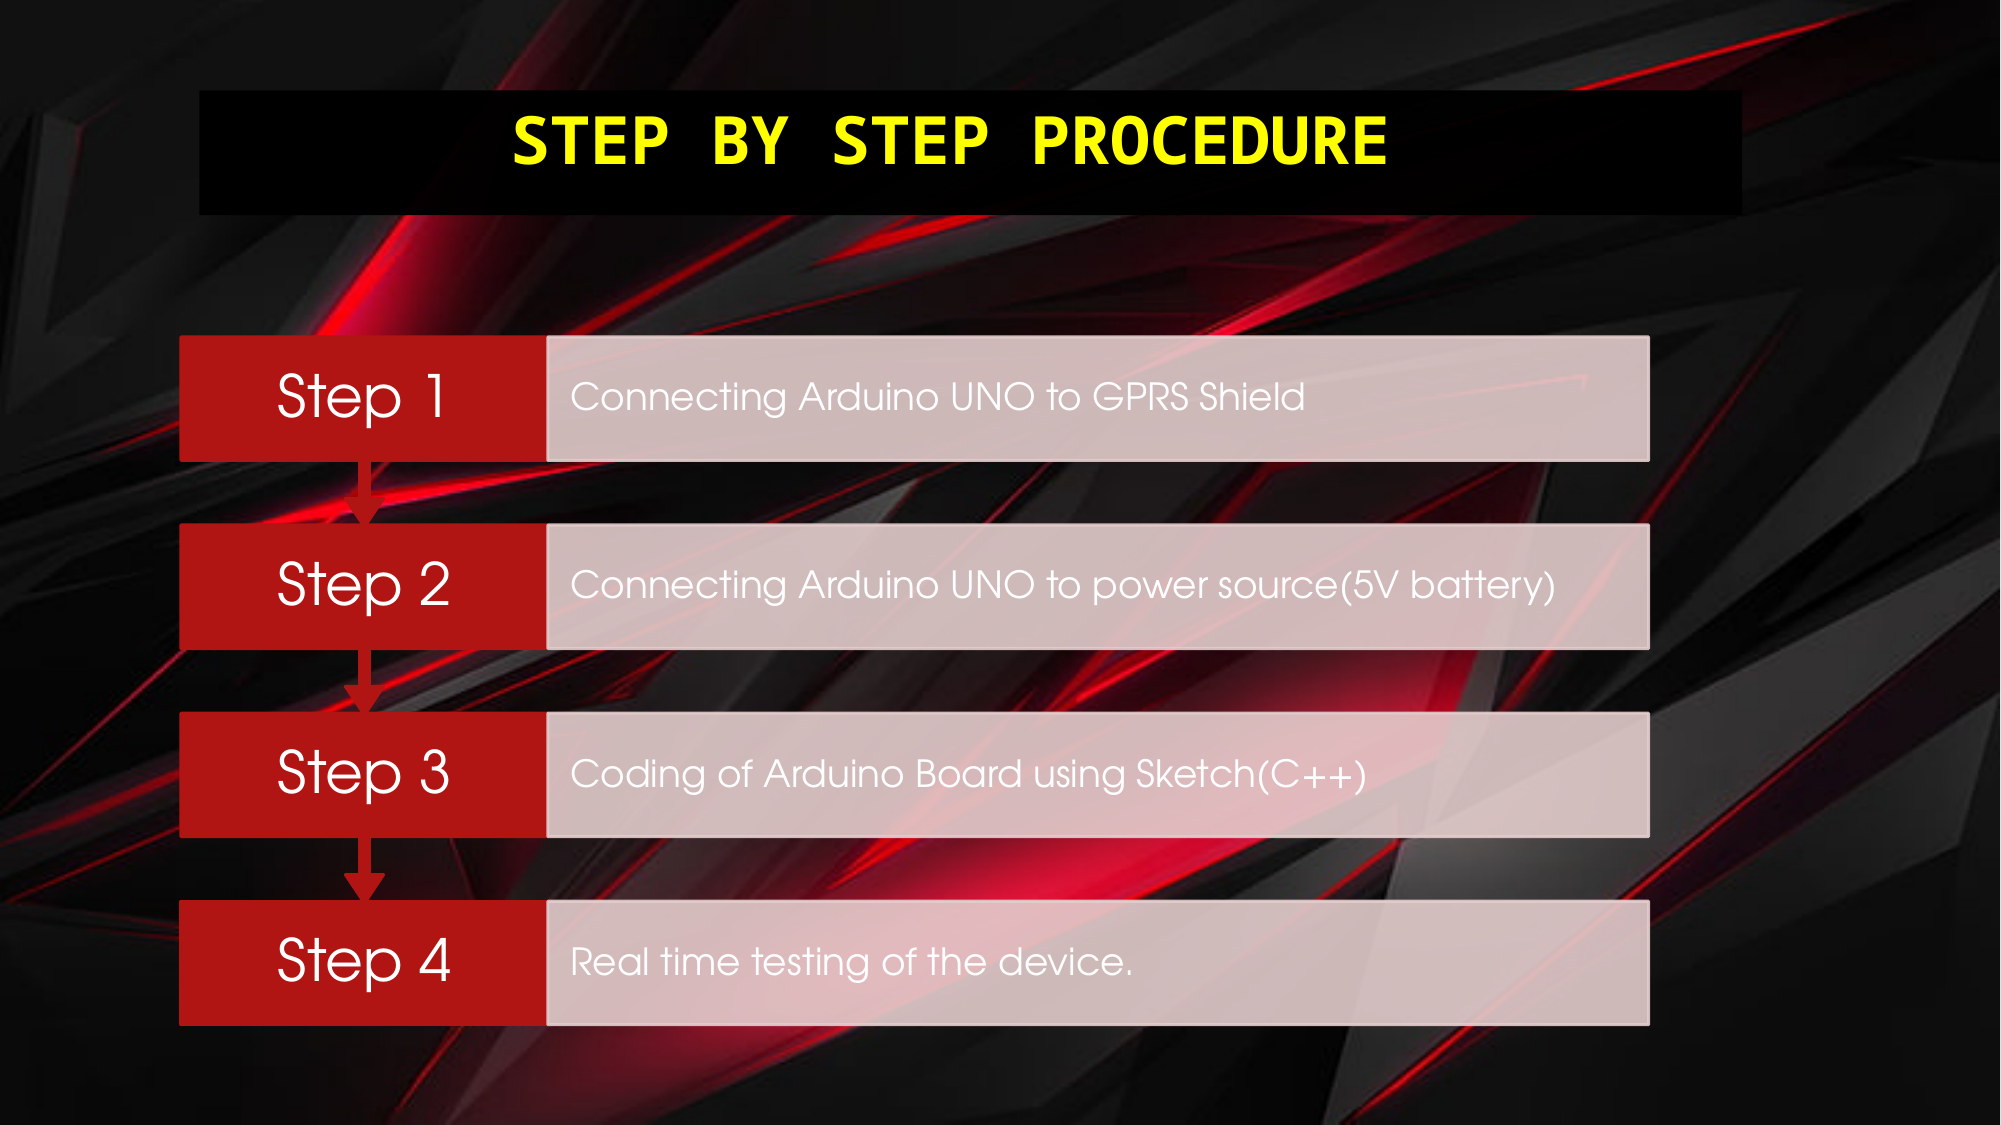

# STEP BY STEP PROCEDURE
Step 4
Real time testing of the device.
Step 3
Coding of Arduino Board using Sketch(C++)
Step 2
Connecting Arduino UNO to power source(5V battery)
Step 1
Connecting Arduino UNO to GPRS Shield